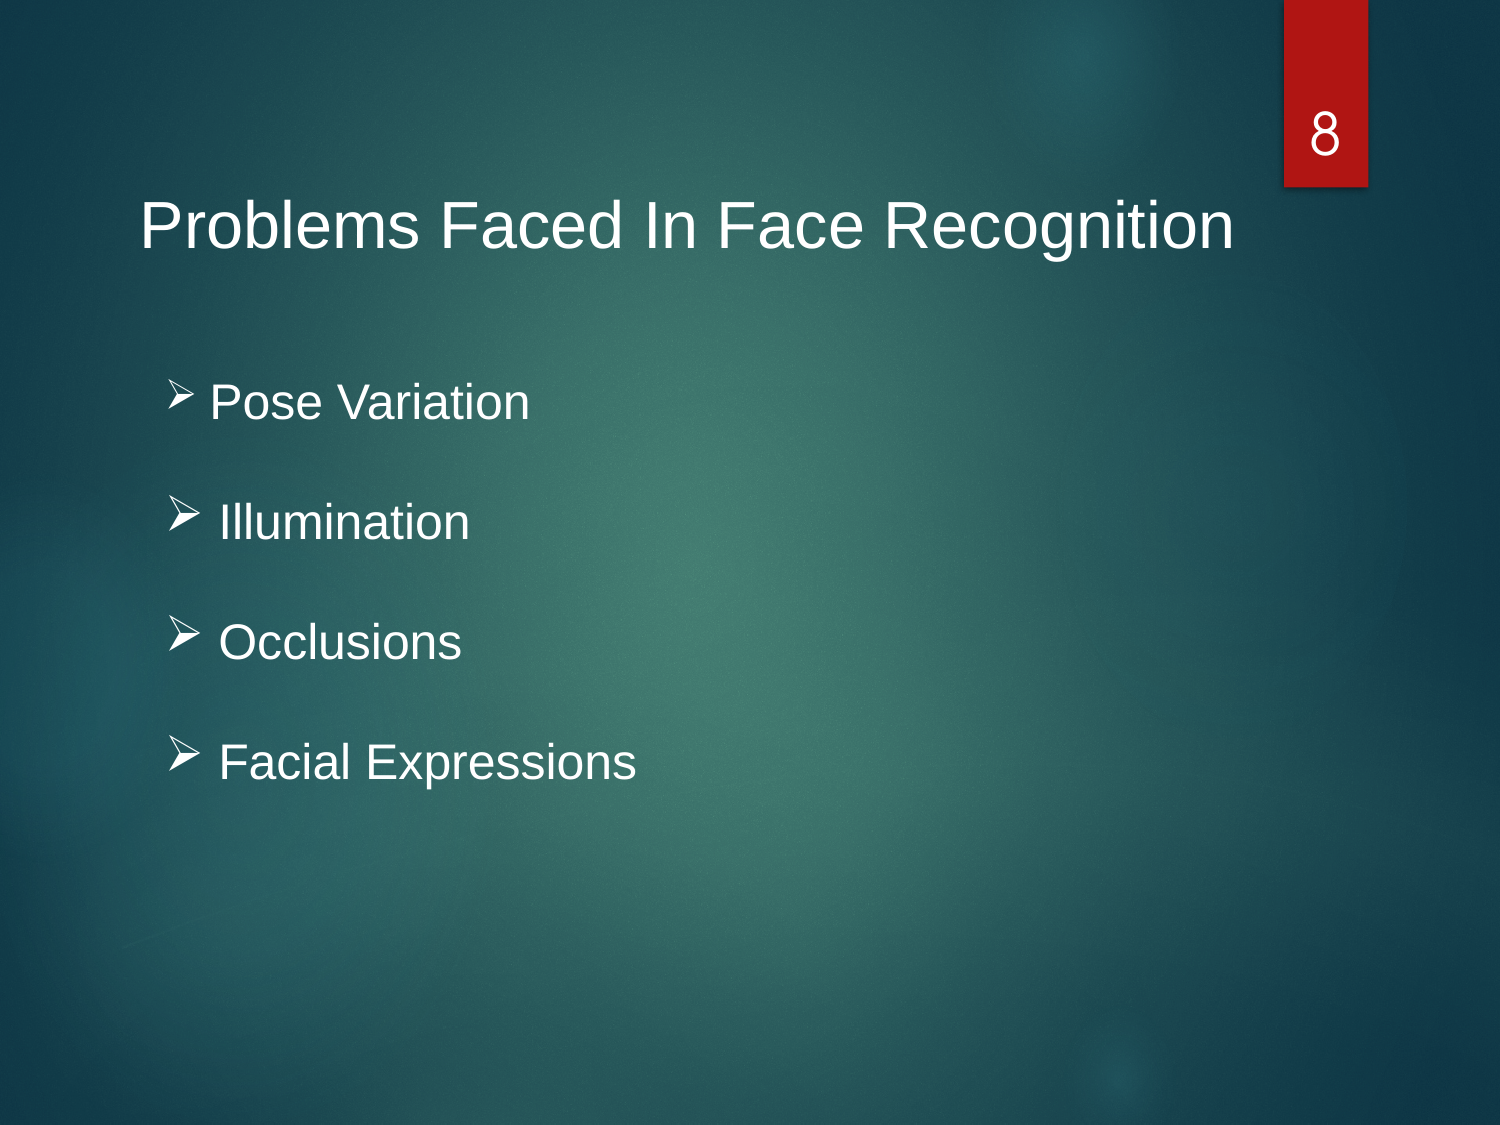

8
Problems Faced In Face Recognition
 Pose Variation

 Illumination

 Occlusions

 Facial Expressions